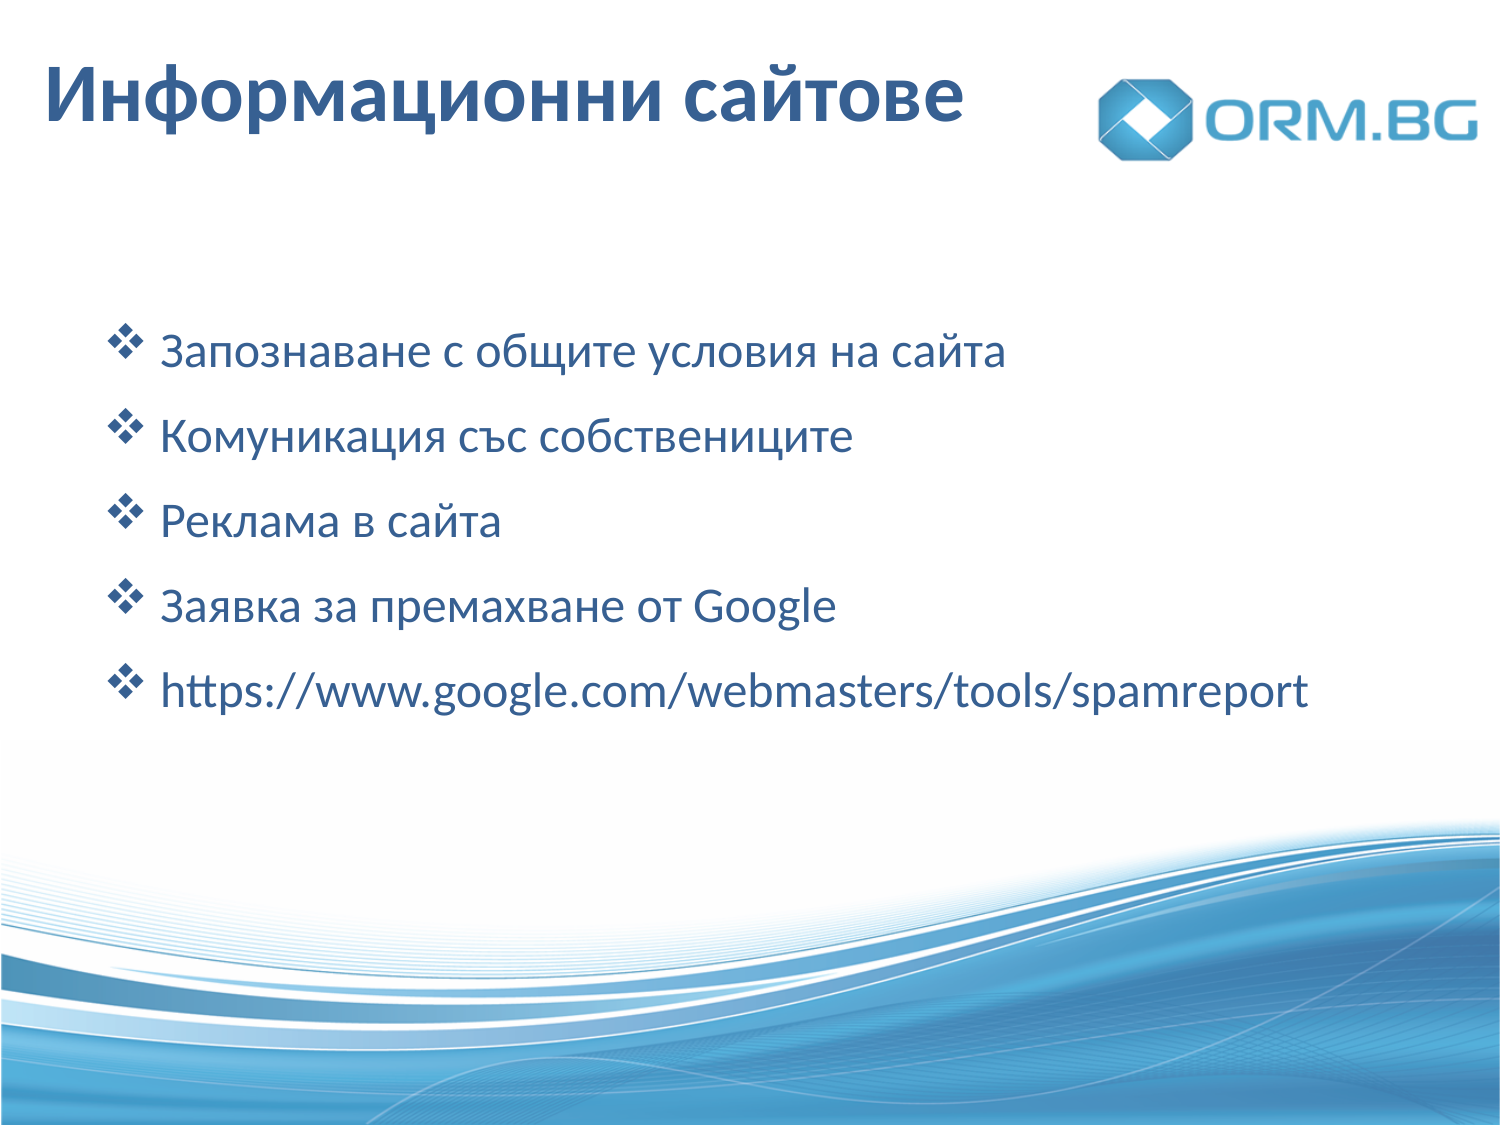

# Информационни сайтове
 Запознаване с общите условия на сайта
 Комуникация със собствениците
 Реклама в сайта
 Заявка за премахване от Google
 https://www.google.com/webmasters/tools/spamreport